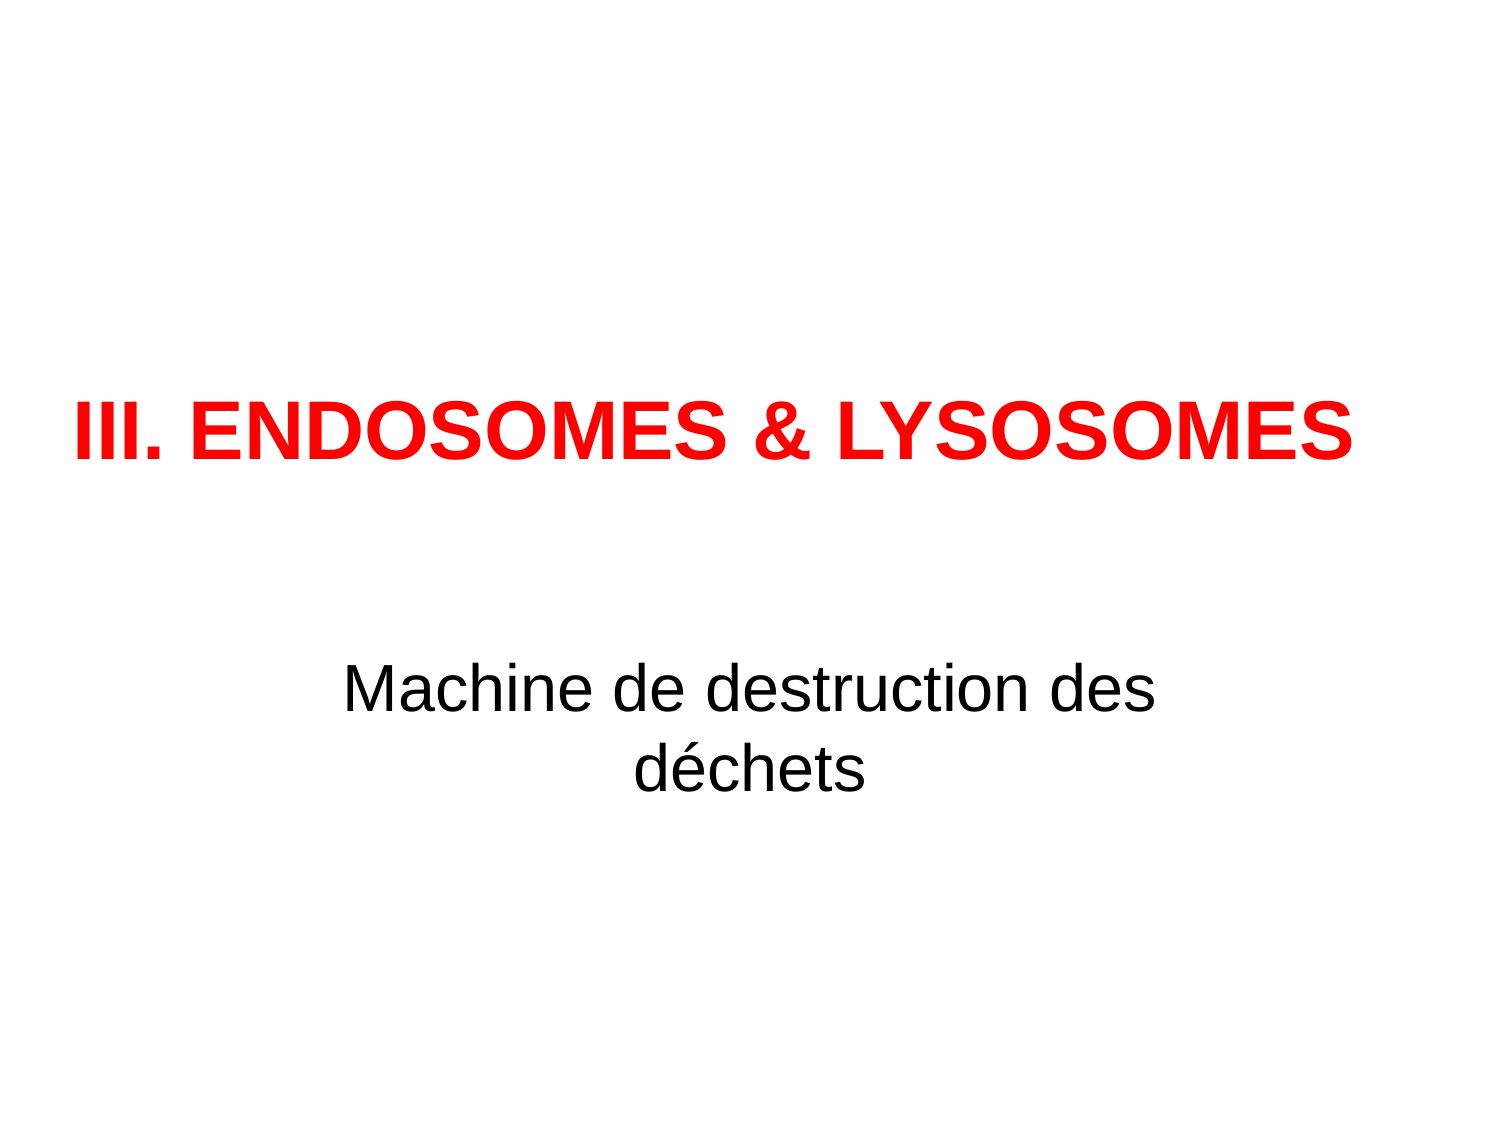

# III. ENDOSOMES & LYSOSOMES
Machine de destruction des déchets